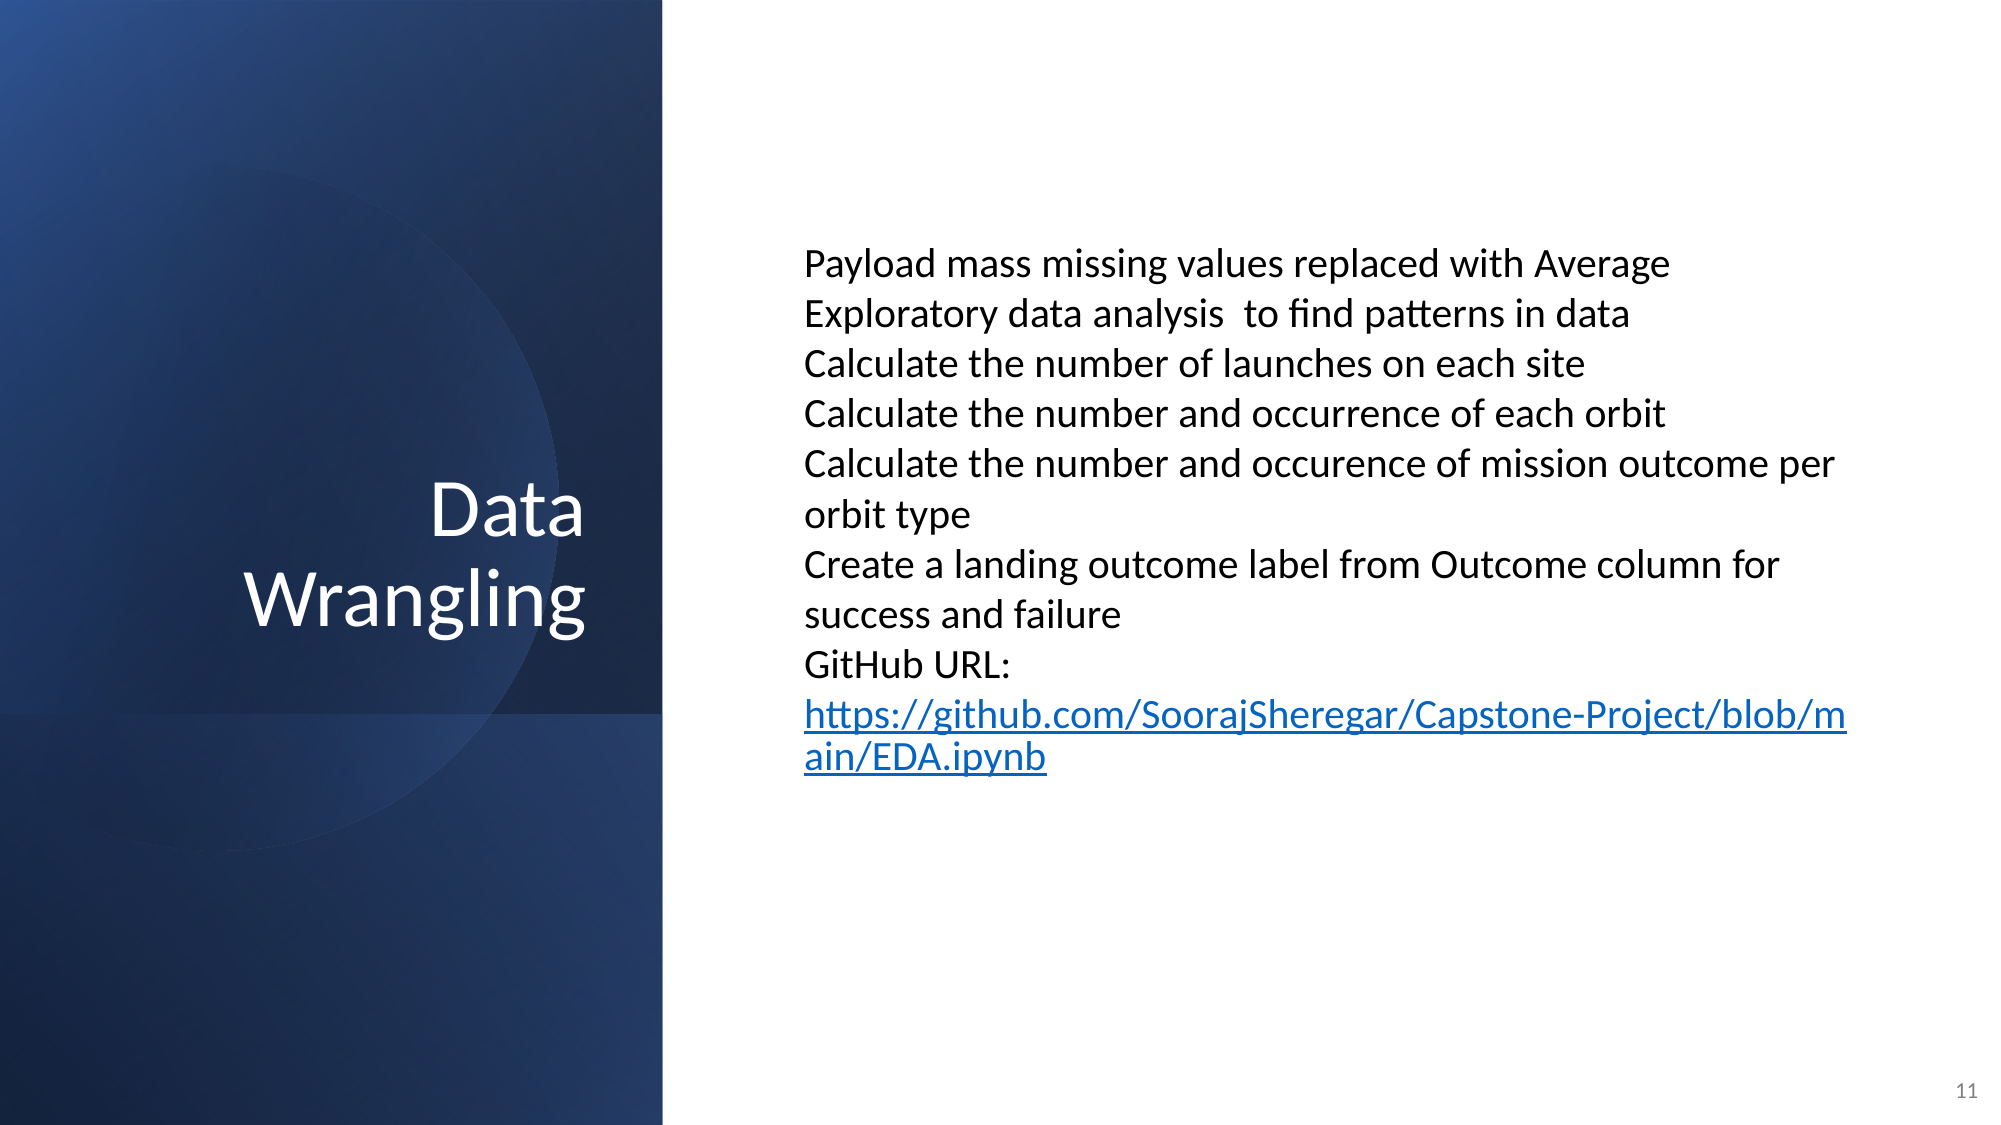

Data Wrangling
Payload mass missing values replaced with Average
Exploratory data analysis  to find patterns in data
Calculate the number of launches on each site
Calculate the number and occurrence of each orbit
Calculate the number and occurence of mission outcome per orbit type
Create a landing outcome label from Outcome column for success and failure
GitHub URL: https://github.com/SoorajSheregar/Capstone-Project/blob/main/EDA.ipynb

11